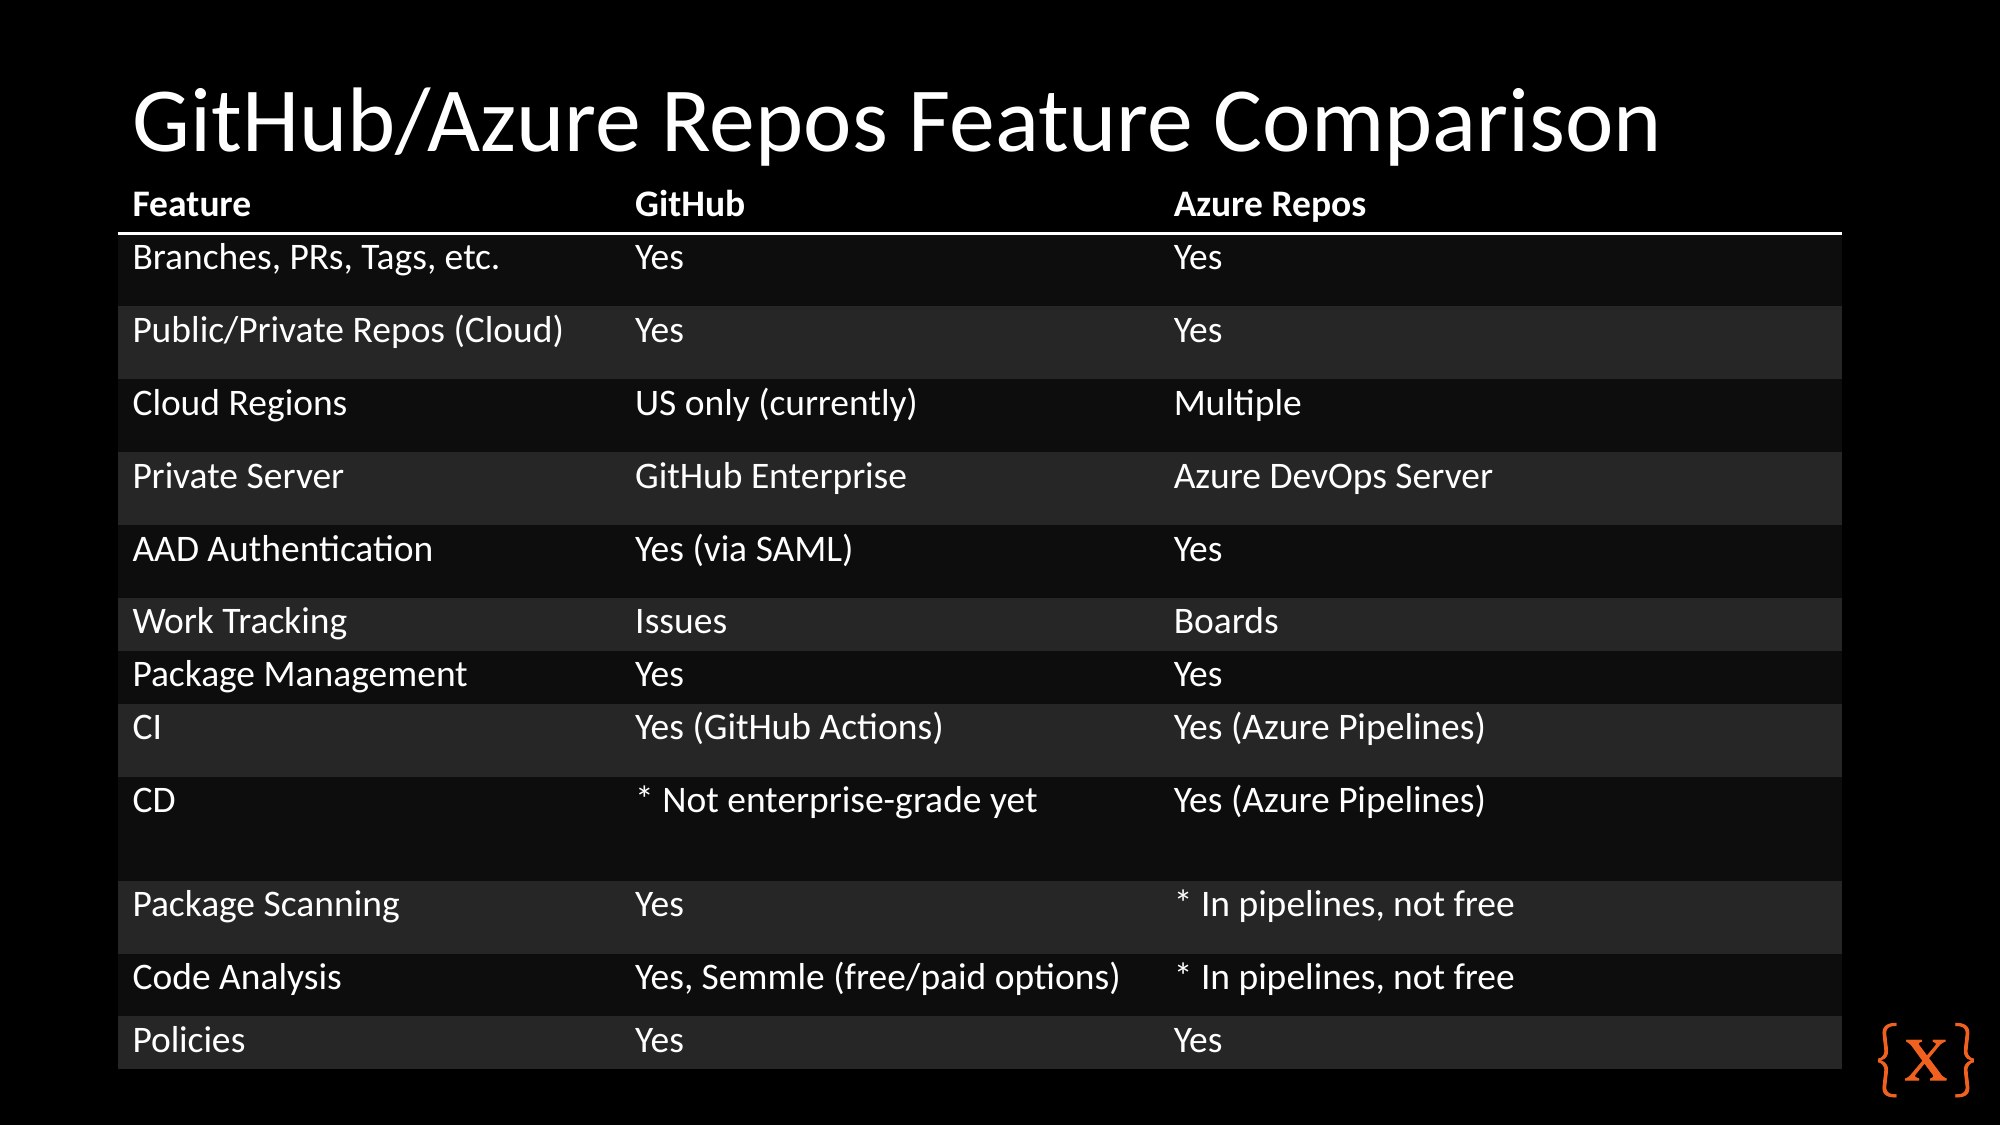

# GitHub/Azure Repos Feature Comparison
| Feature | GitHub | Azure Repos |
| --- | --- | --- |
| Branches, PRs, Tags, etc. | Yes | Yes |
| Public/Private Repos (Cloud) | Yes | Yes |
| Cloud Regions | US only (currently) | Multiple |
| Private Server | GitHub Enterprise | Azure DevOps Server |
| AAD Authentication | Yes (via SAML) | Yes |
| Work Tracking | Issues | Boards |
| Package Management | Yes | Yes |
| CI | Yes (GitHub Actions) | Yes (Azure Pipelines) |
| CD | \* Not enterprise-grade yet | Yes (Azure Pipelines) |
| Package Scanning | Yes | \* In pipelines, not free |
| Code Analysis | Yes, Semmle (free/paid options) | \* In pipelines, not free |
| Policies | Yes | Yes |